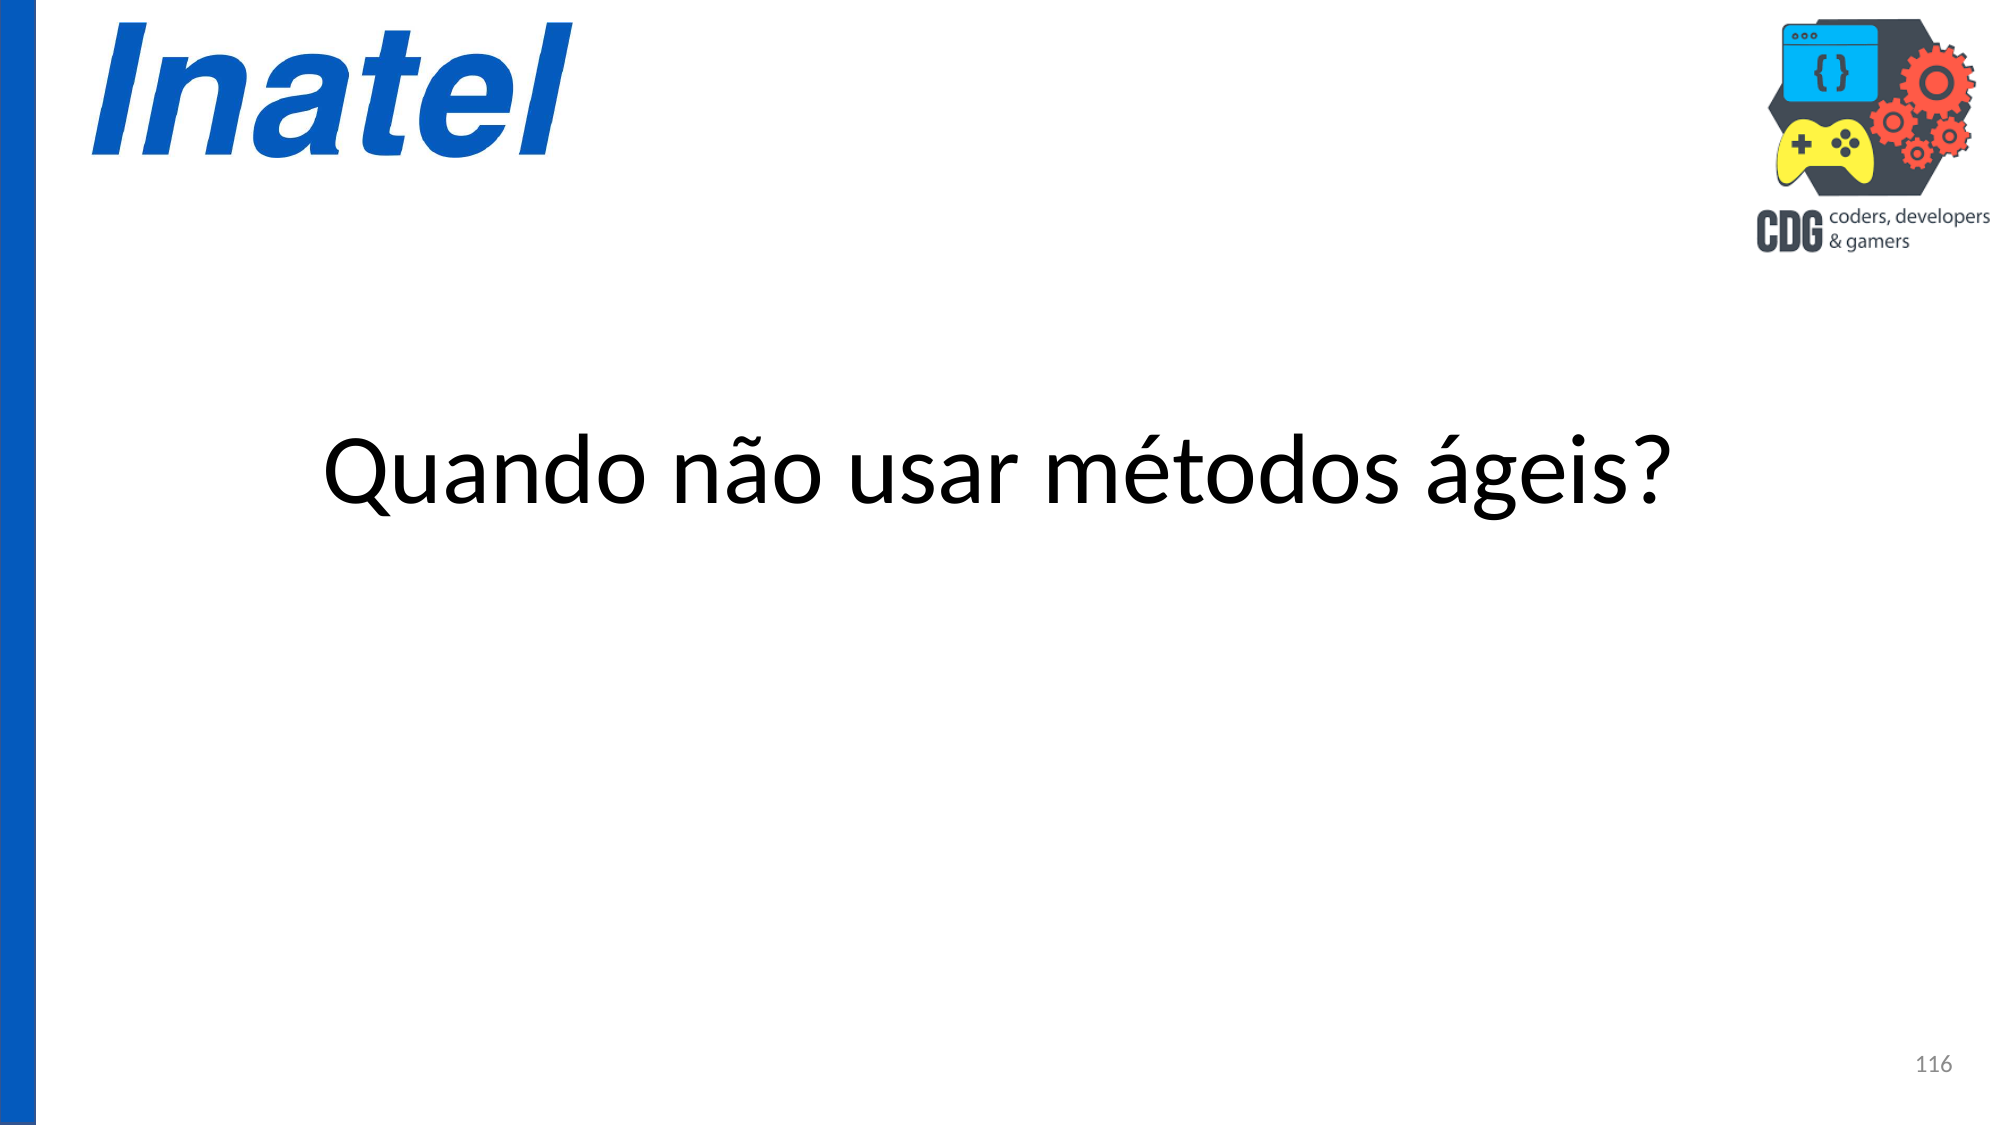

# Quando não usar métodos ágeis?
116